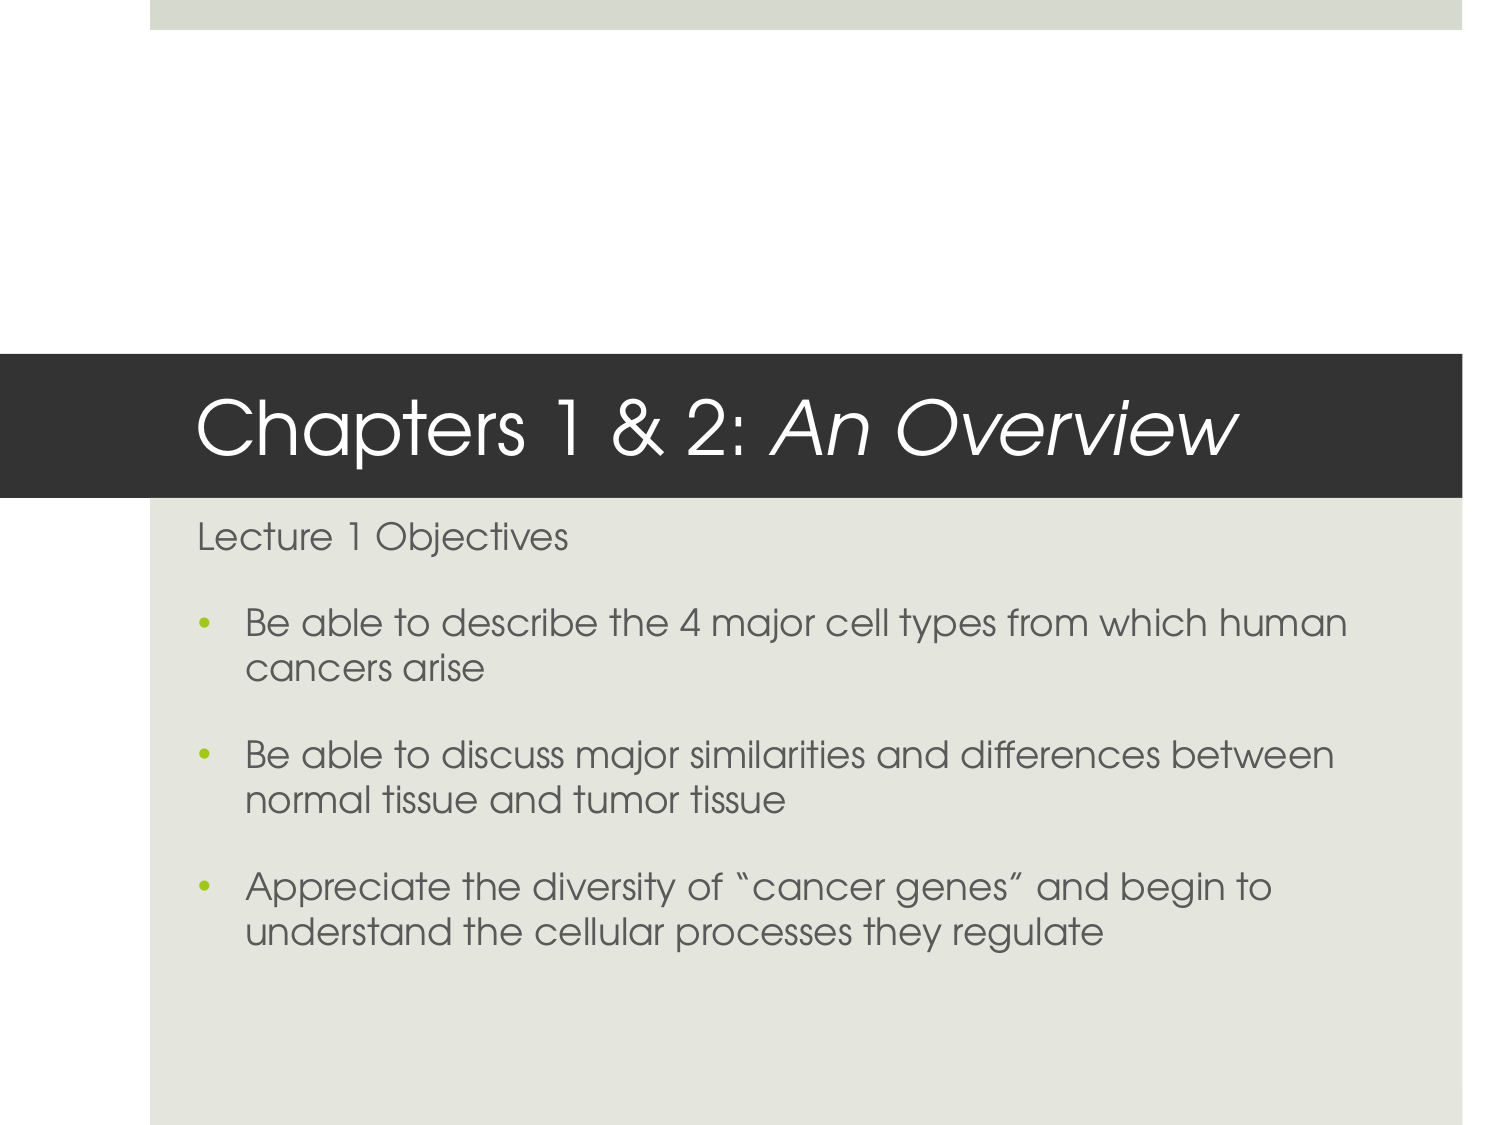

# Chapters 1 & 2: An Overview
Lecture 1 Objectives
Be able to describe the 4 major cell types from which human cancers arise
Be able to discuss major similarities and differences between normal tissue and tumor tissue
Appreciate the diversity of “cancer genes” and begin to understand the cellular processes they regulate